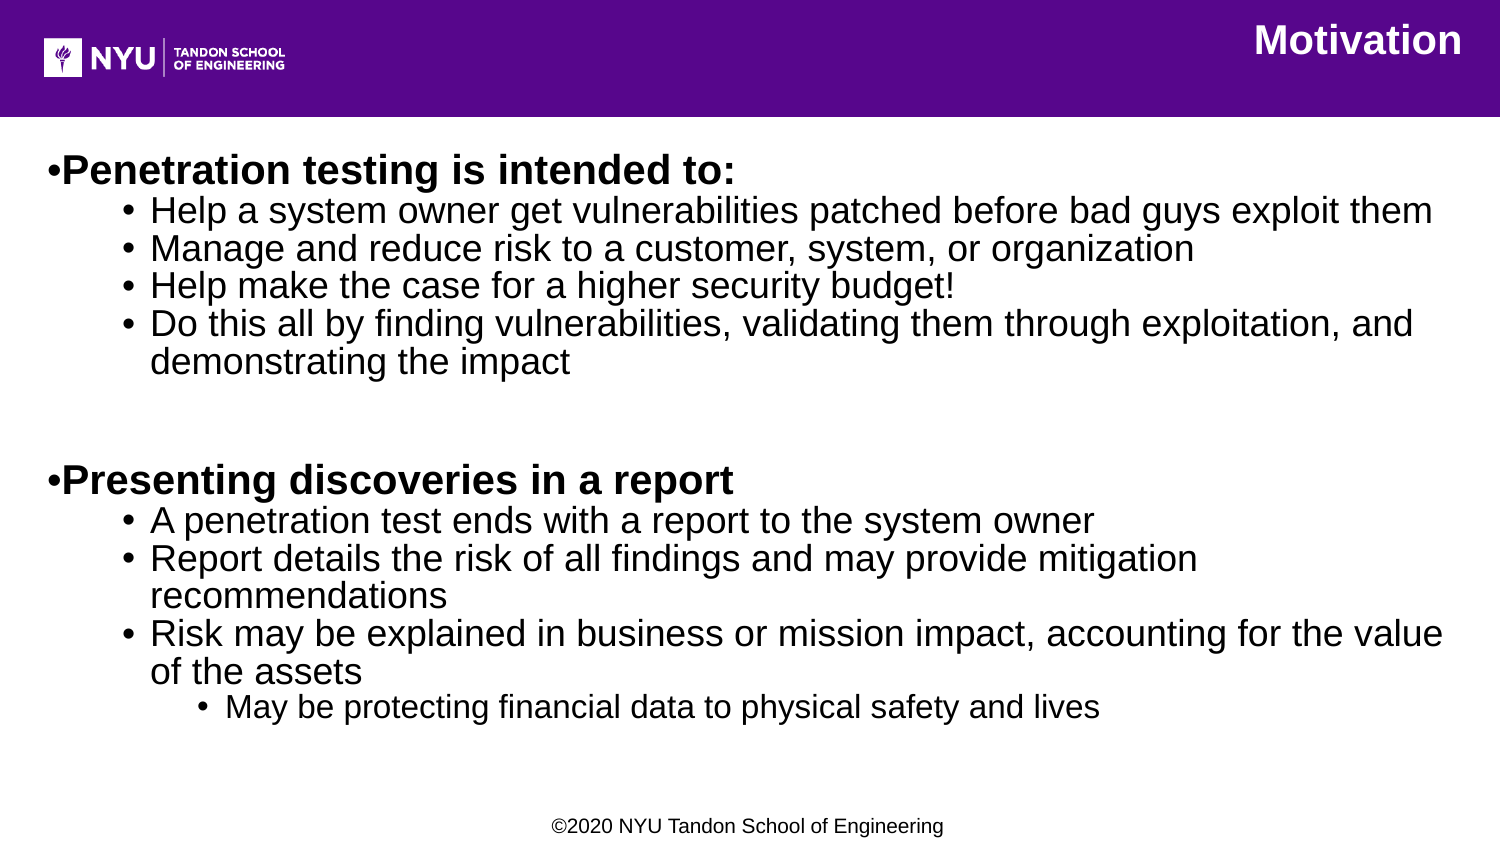

Motivation
Penetration testing is intended to:
Help a system owner get vulnerabilities patched before bad guys exploit them
Manage and reduce risk to a customer, system, or organization
Help make the case for a higher security budget!
Do this all by finding vulnerabilities, validating them through exploitation, and demonstrating the impact

Presenting discoveries in a report
A penetration test ends with a report to the system owner
Report details the risk of all findings and may provide mitigation recommendations
Risk may be explained in business or mission impact, accounting for the value of the assets
May be protecting financial data to physical safety and lives